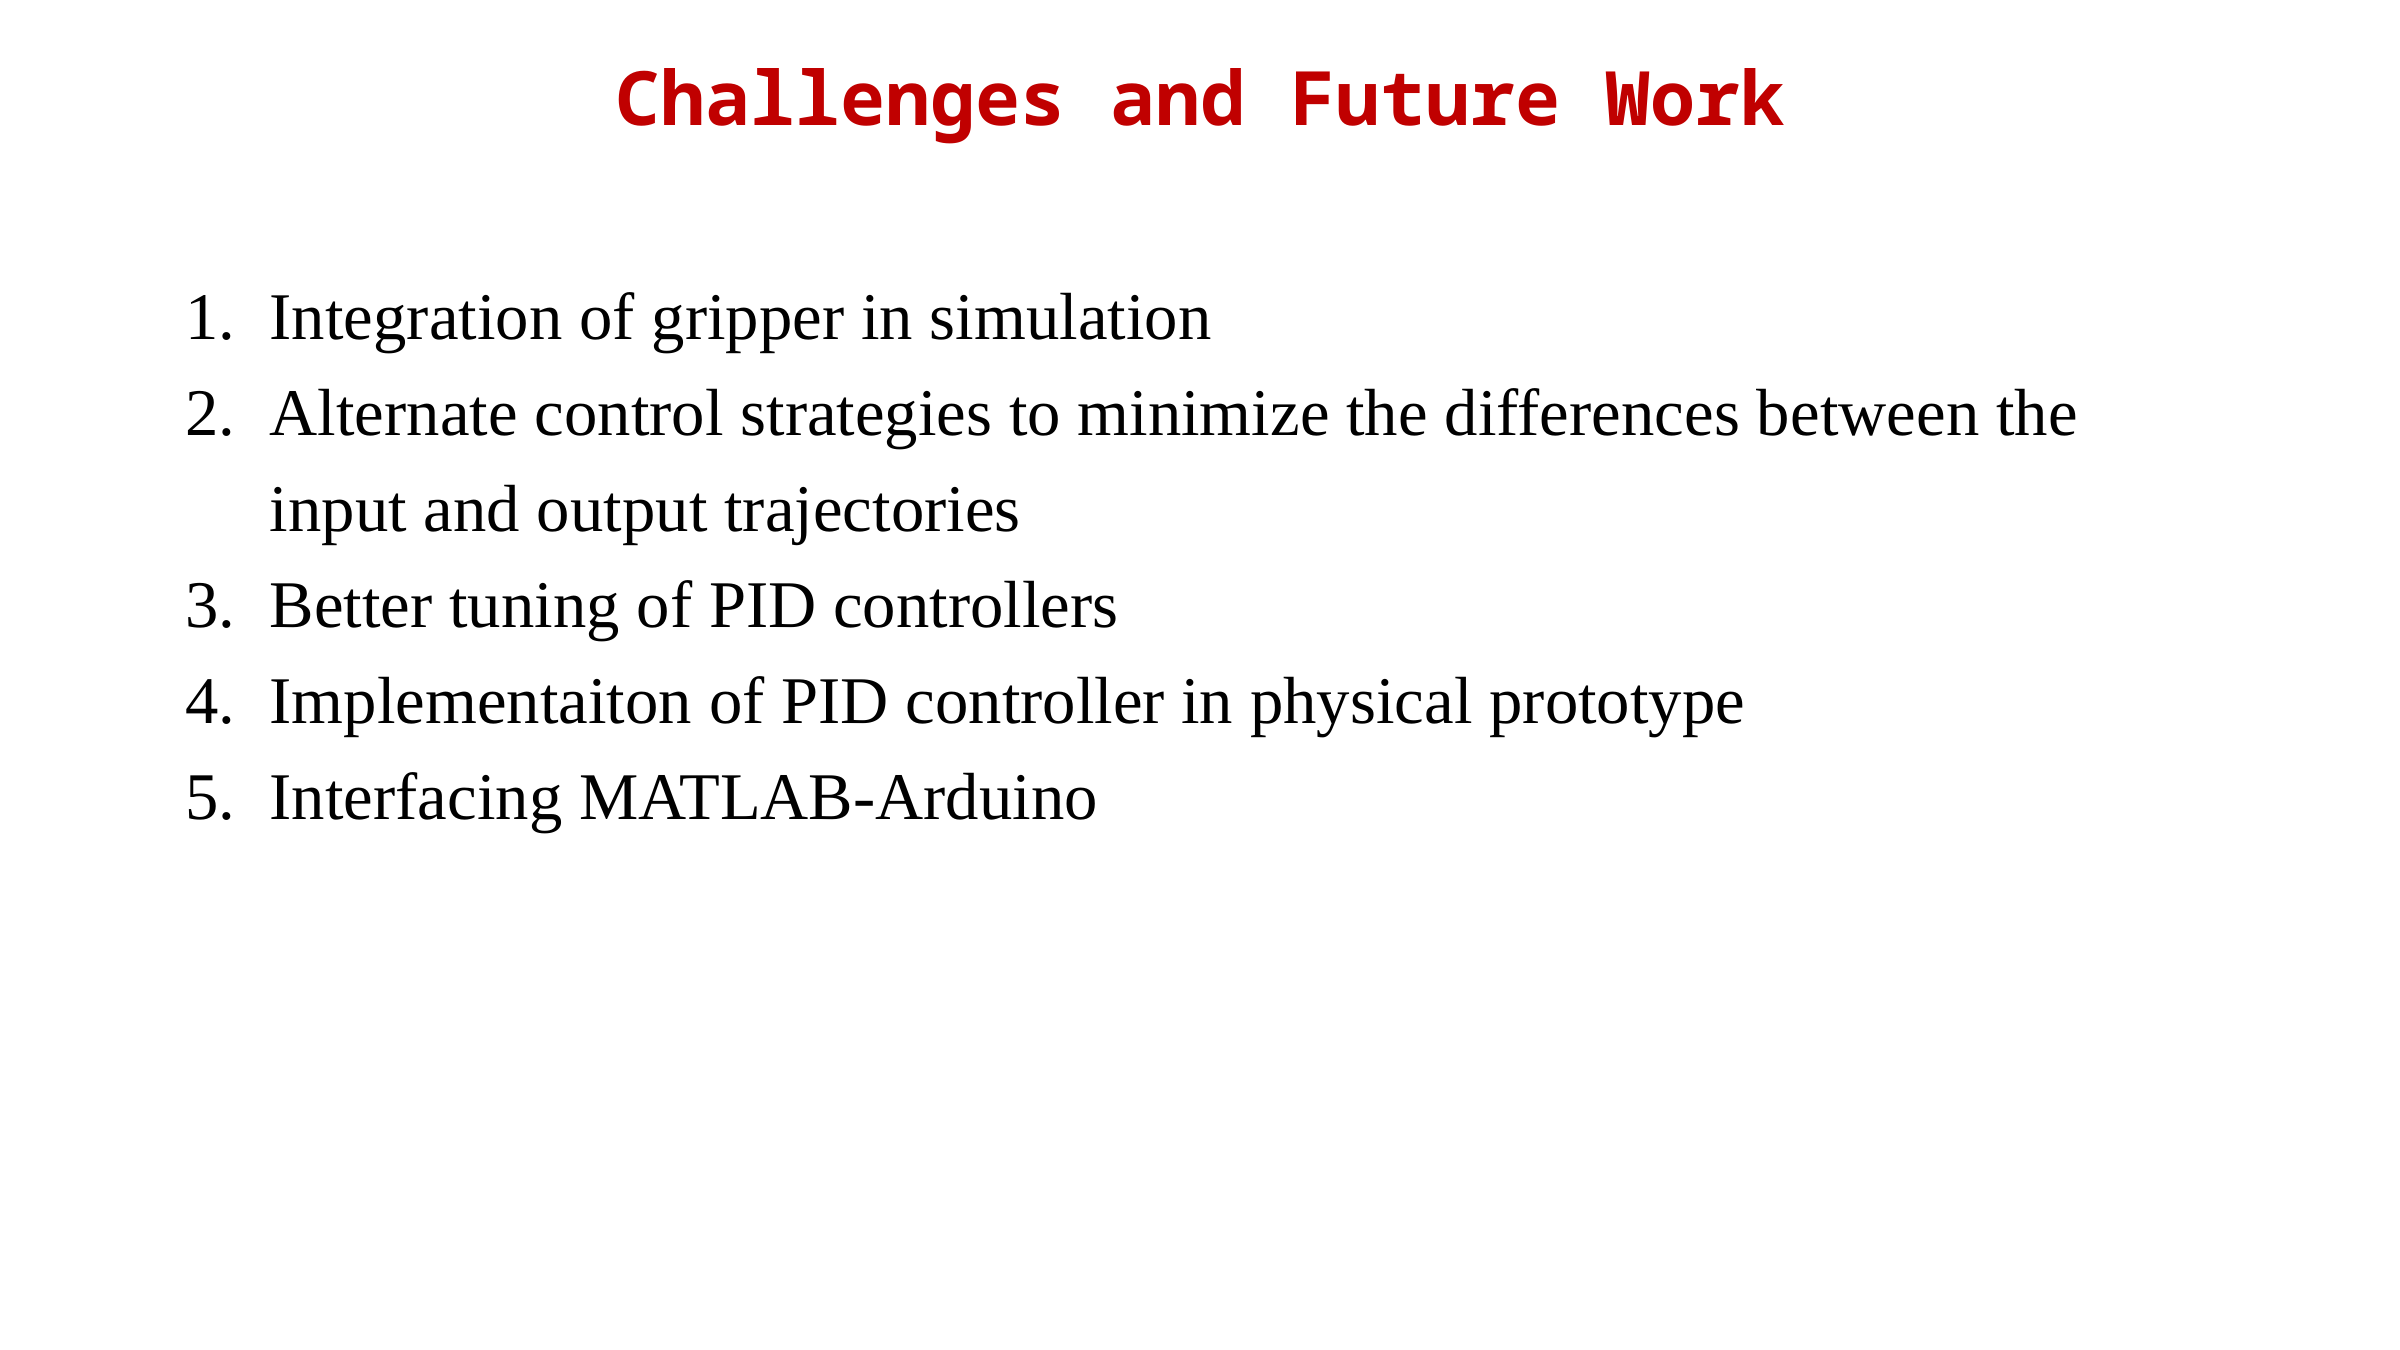

Challenges and Future Work
Integration of gripper in simulation
Alternate control strategies to minimize the differences between the input and output trajectories
Better tuning of PID controllers
Implementaiton of PID controller in physical prototype
Interfacing MATLAB-Arduino